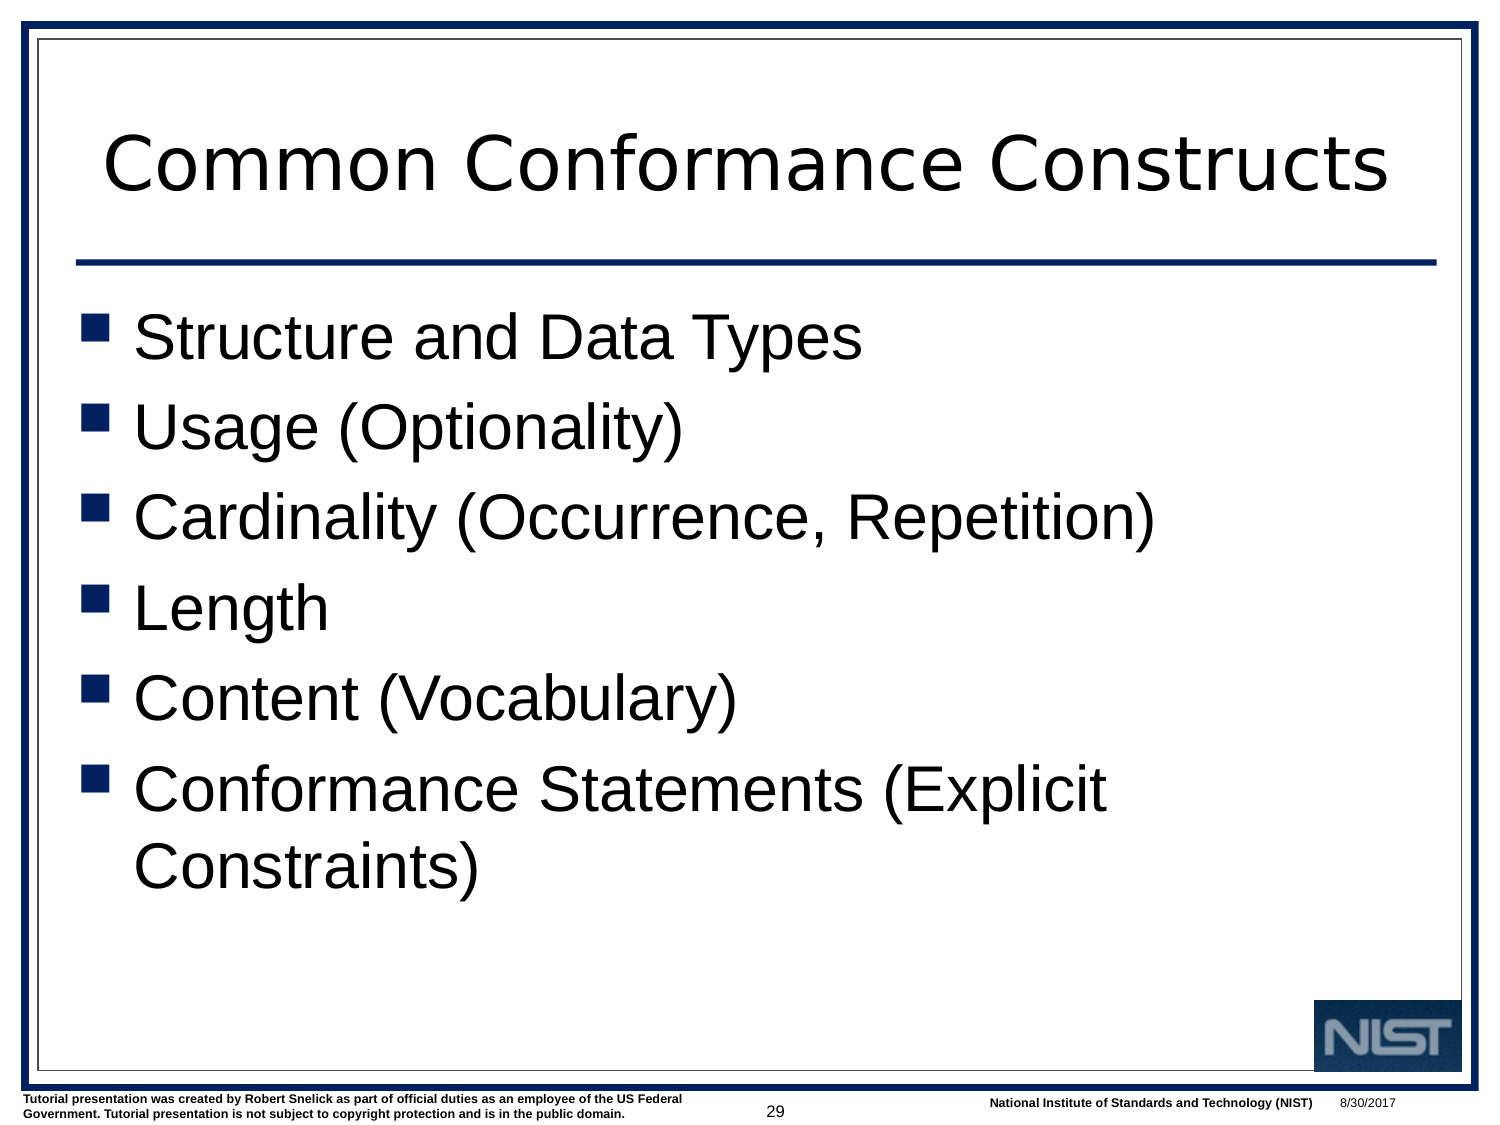

# Common Conformance Constructs
Structure and Data Types
Usage (Optionality)
Cardinality (Occurrence, Repetition)
Length
Content (Vocabulary)
Conformance Statements (Explicit Constraints)

29
8/30/2017